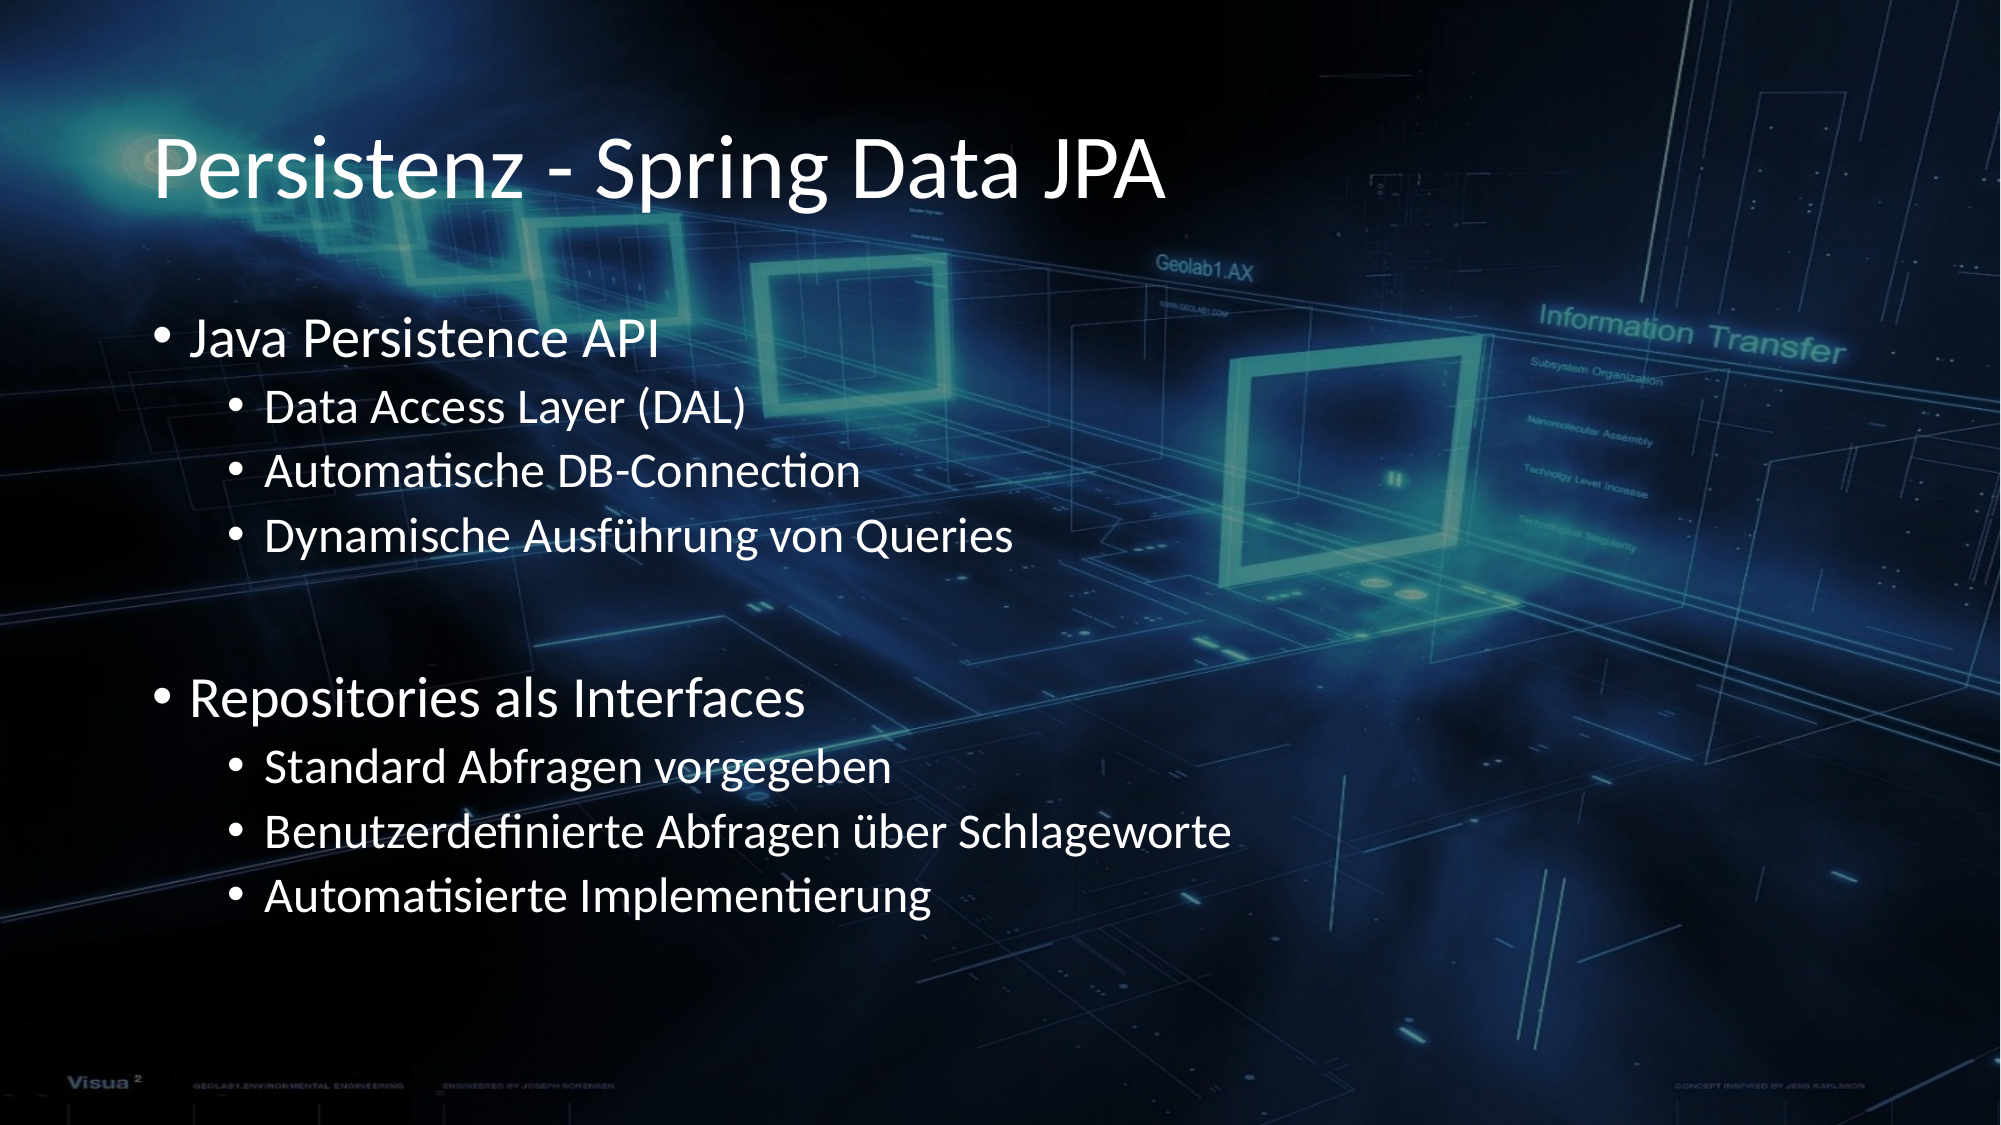

# Persistenz - Spring Data JPA
Java Persistence API
Data Access Layer (DAL)
Automatische DB-Connection
Dynamische Ausführung von Queries

Repositories als Interfaces
Standard Abfragen vorgegeben
Benutzerdefinierte Abfragen über Schlageworte
Automatisierte Implementierung